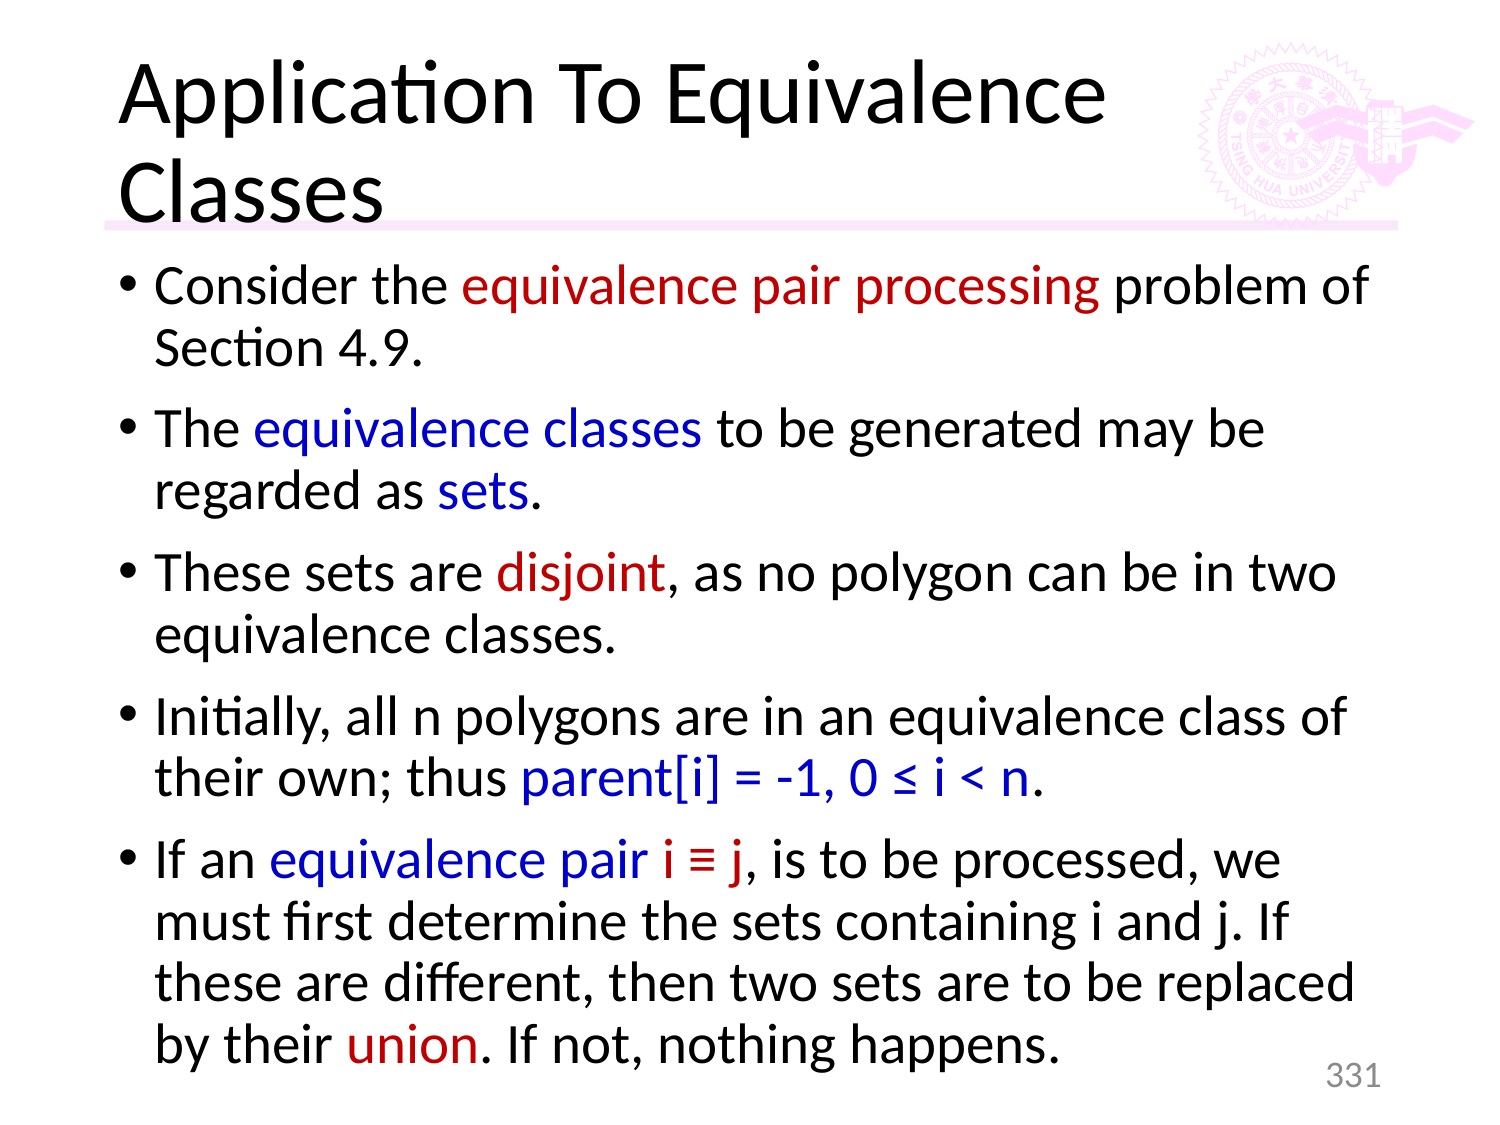

# Application To Equivalence Classes
Consider the equivalence pair processing problem of Section 4.9.
The equivalence classes to be generated may be regarded as sets.
These sets are disjoint, as no polygon can be in two equivalence classes.
Initially, all n polygons are in an equivalence class of their own; thus parent[i] = -1, 0 ≤ i < n.
If an equivalence pair i ≡ j, is to be processed, we must first determine the sets containing i and j. If these are different, then two sets are to be replaced by their union. If not, nothing happens.
331